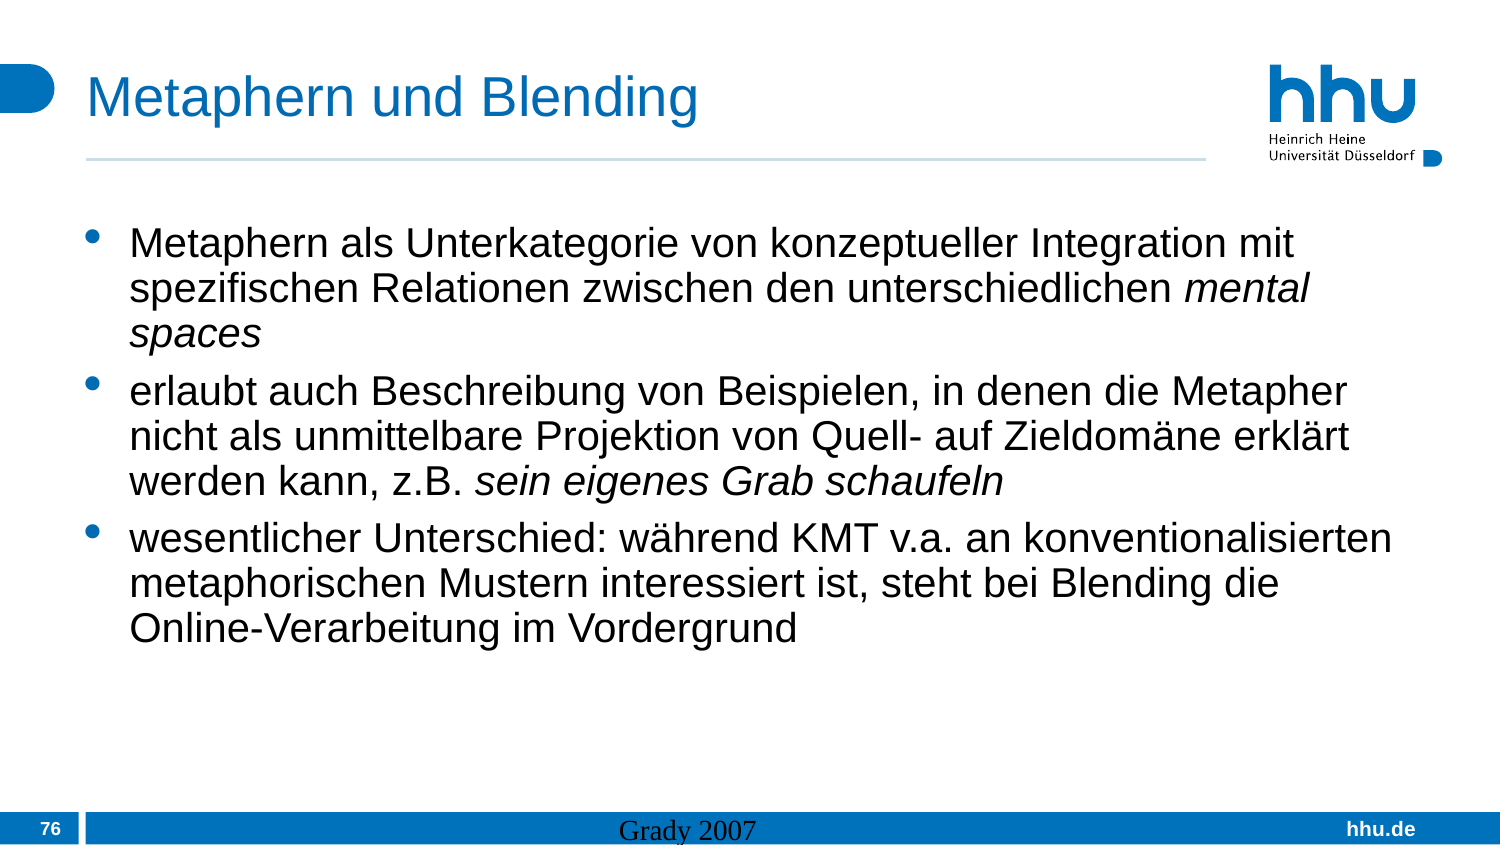

# Metaphern und Blending

Metaphern als Unterkategorie von konzeptueller Integration mit spezifischen Relationen zwischen den unterschiedlichen mental spaces
erlaubt auch Beschreibung von Beispielen, in denen die Metapher nicht als unmittelbare Projektion von Quell- auf Zieldomäne erklärt werden kann, z.B. sein eigenes Grab schaufeln
wesentlicher Unterschied: während KMT v.a. an konventionalisierten metaphorischen Mustern interessiert ist, steht bei Blending die Online-Verarbeitung im Vordergrund

76
Grady 2007